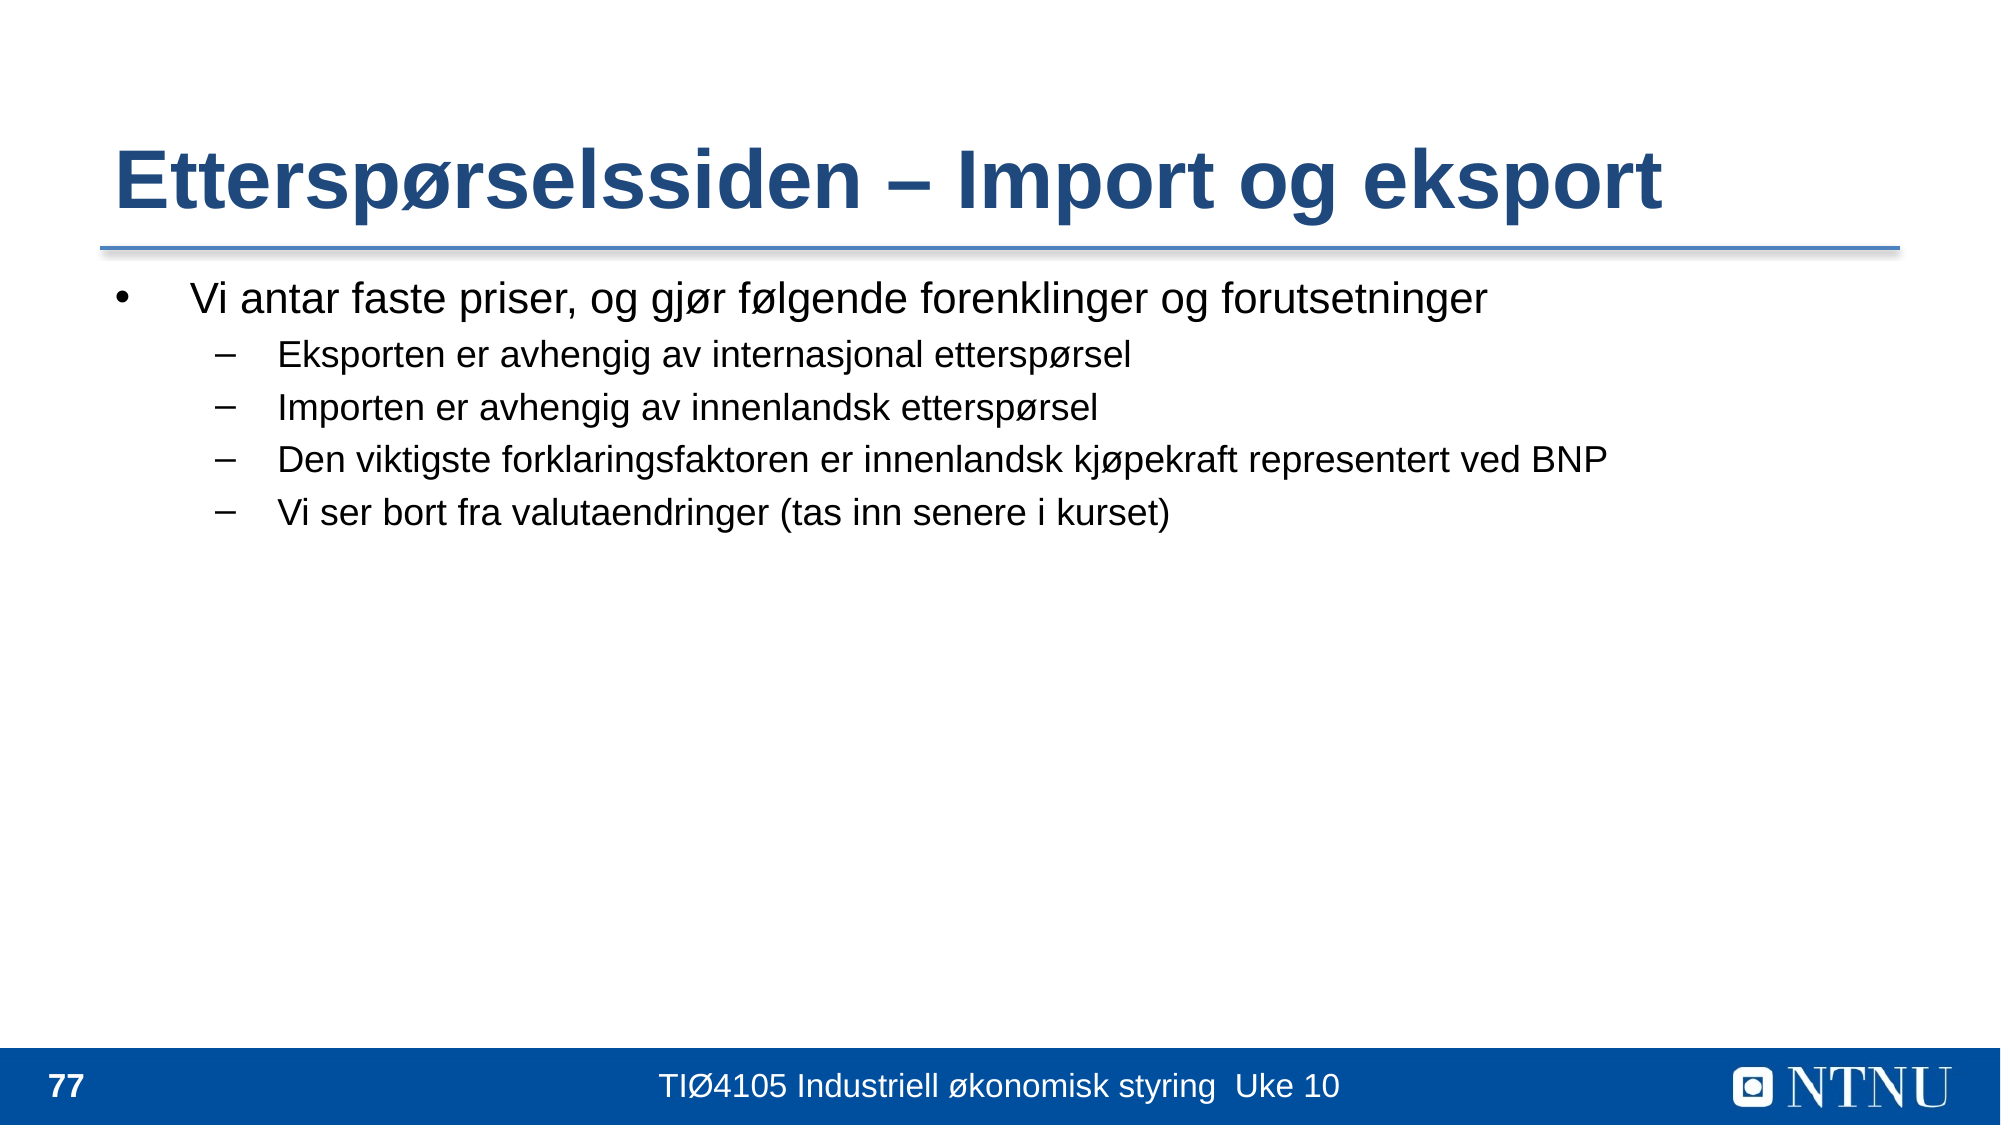

# Etterspørselssiden – Import og eksport
Vi antar faste priser, og gjør følgende forenklinger og forutsetninger
Eksporten er avhengig av internasjonal etterspørsel
Importen er avhengig av innenlandsk etterspørsel
Den viktigste forklaringsfaktoren er innenlandsk kjøpekraft representert ved BNP
Vi ser bort fra valutaendringer (tas inn senere i kurset)

77
TIØ4105 Industriell økonomisk styring  Uke 10